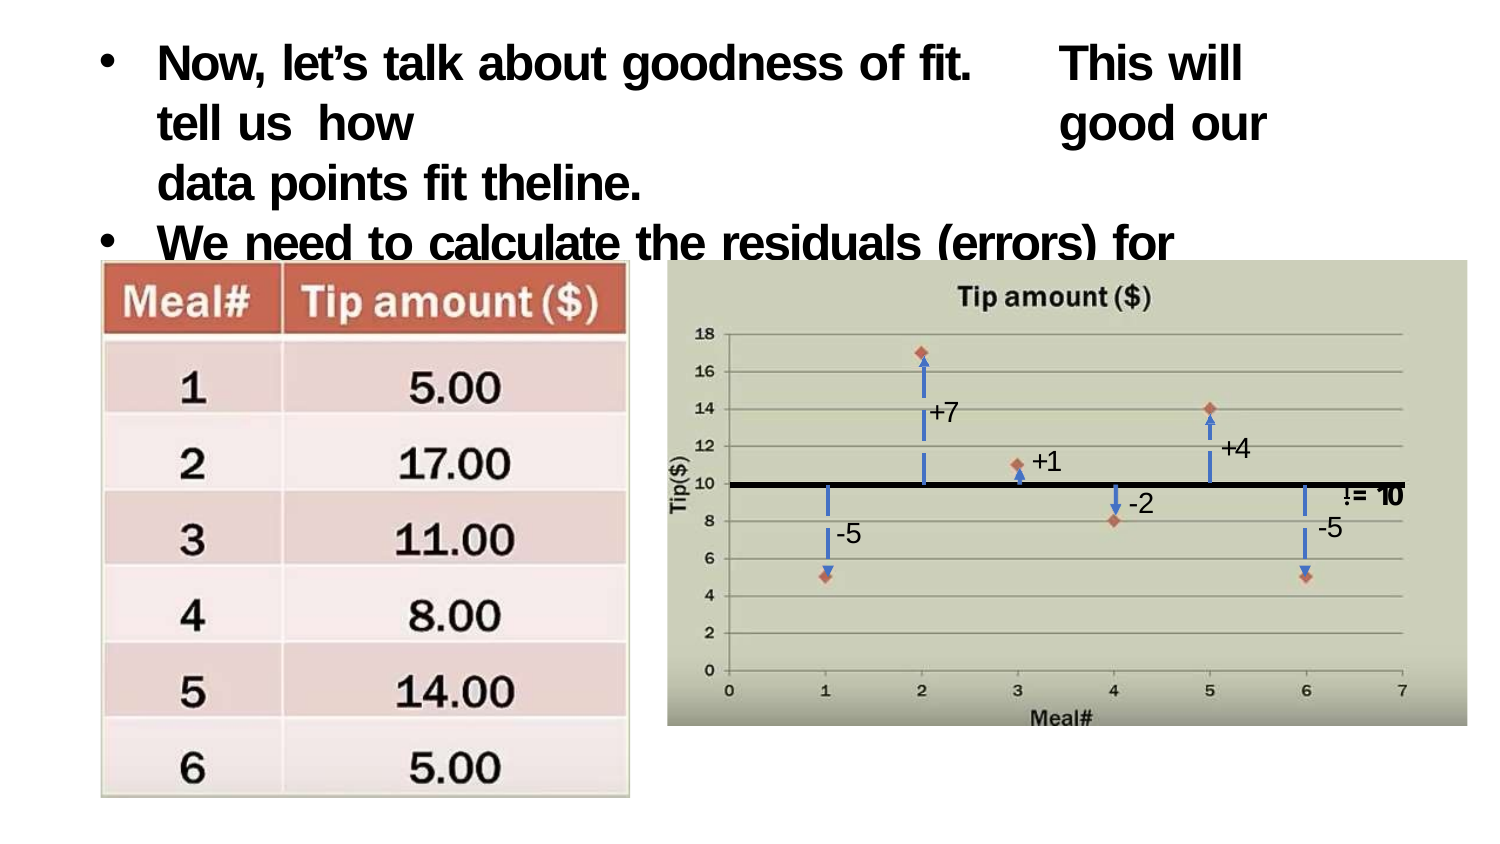

Now, let’s talk about goodness of fit.	This will tell us  how	good our data points fit theline.
We need to calculate the residuals (errors) for eachpoint.

+7

+4
+1

!= 10
-5
-2

-5